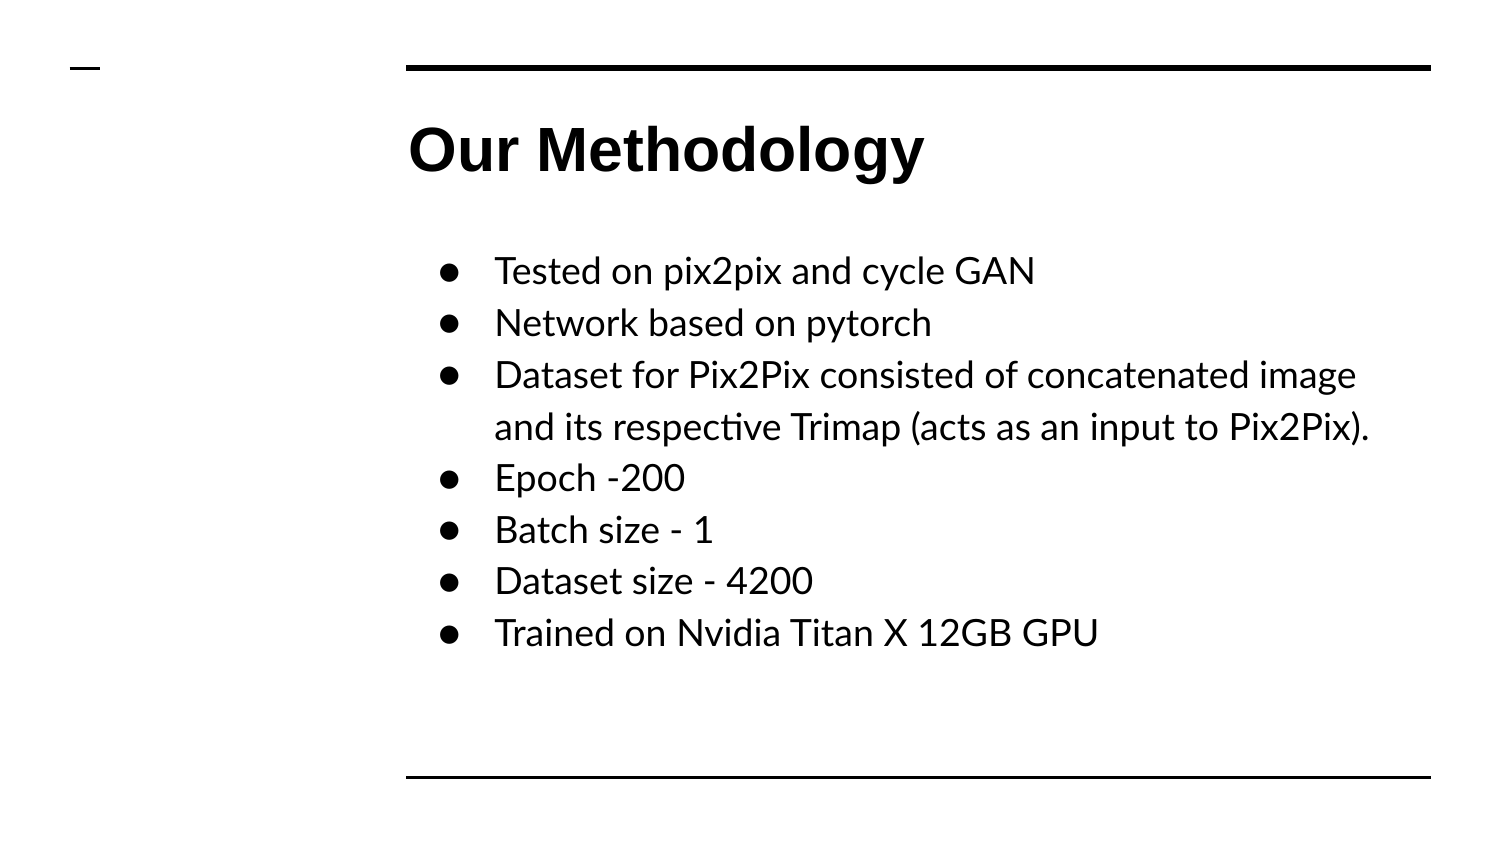

# Our Methodology
Tested on pix2pix and cycle GAN
Network based on pytorch
Dataset for Pix2Pix consisted of concatenated image and its respective Trimap (acts as an input to Pix2Pix).
Epoch -200
Batch size - 1
Dataset size - 4200
Trained on Nvidia Titan X 12GB GPU